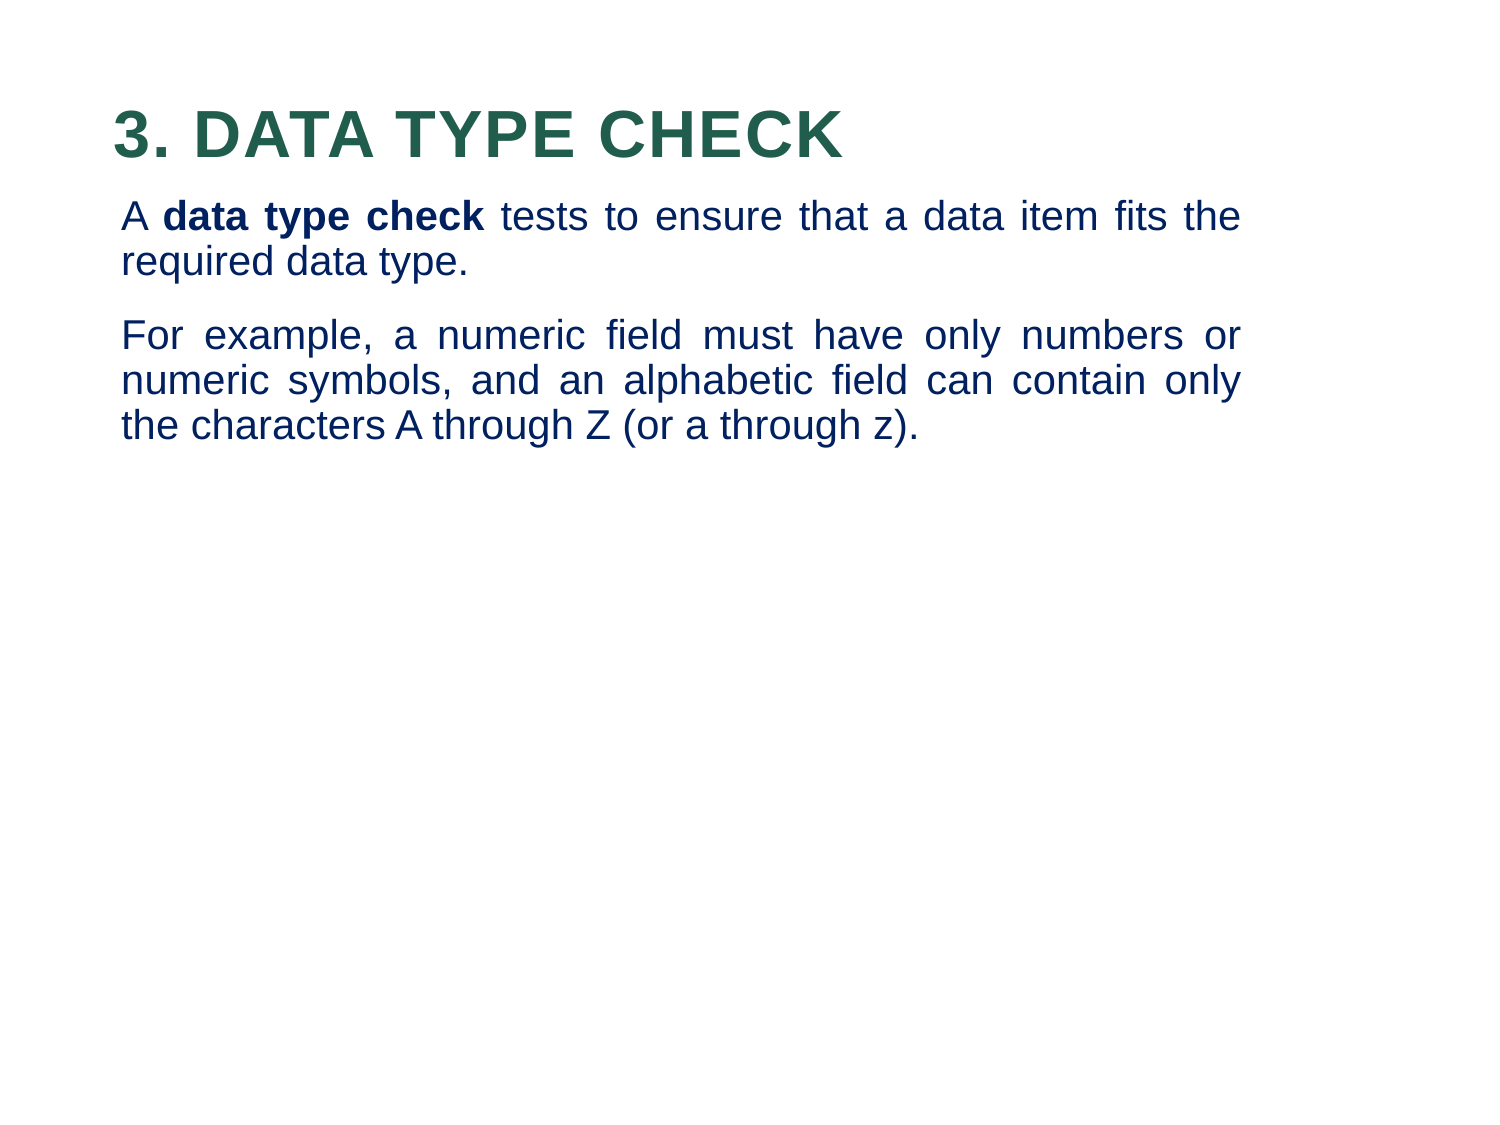

# 3. Data type check
A data type check tests to ensure that a data item fits the required data type.
For example, a numeric field must have only numbers or numeric symbols, and an alphabetic field can contain only the characters A through Z (or a through z).